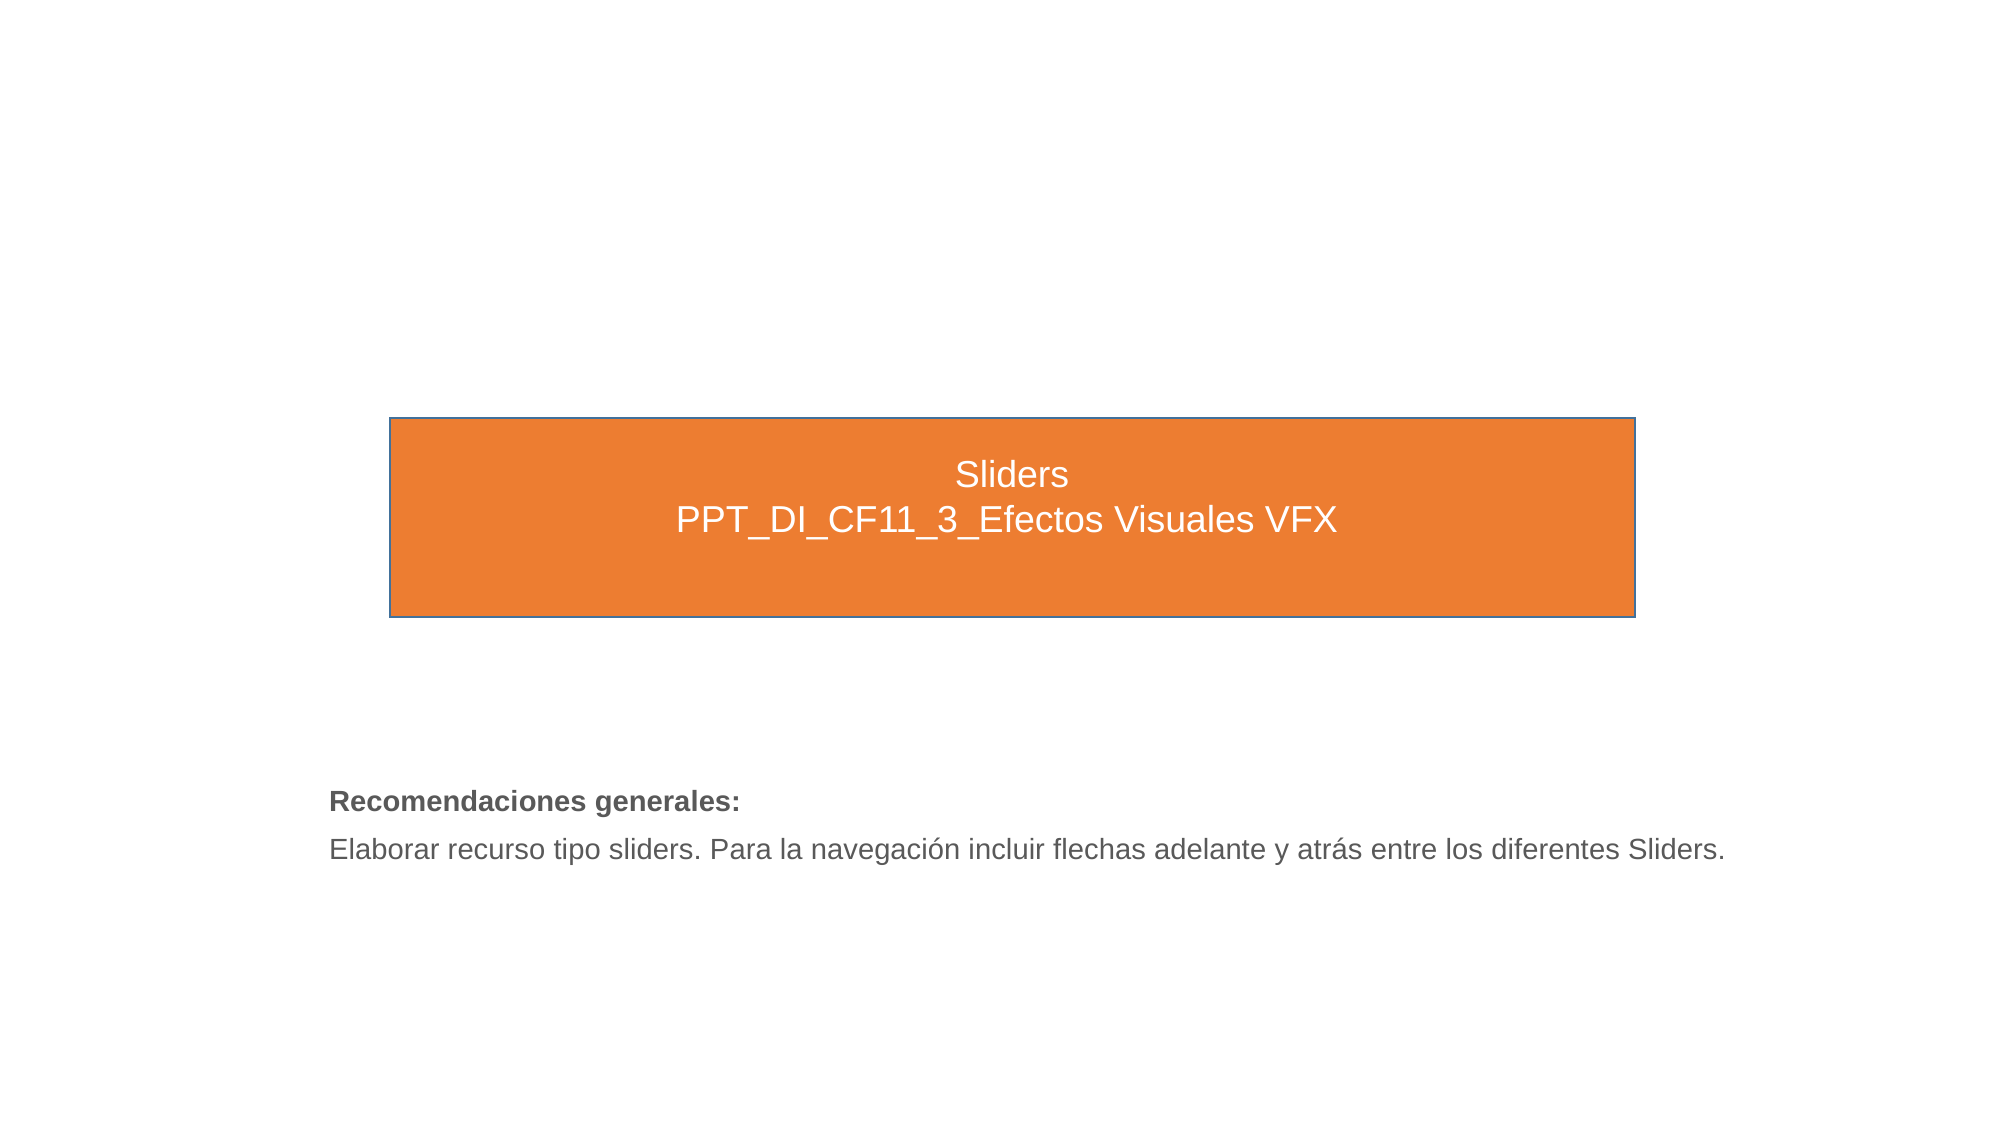

Sliders
PPT_DI_CF11_3_Efectos Visuales VFX

Recomendaciones generales:
Elaborar recurso tipo sliders. Para la navegación incluir flechas adelante y atrás entre los diferentes Sliders.